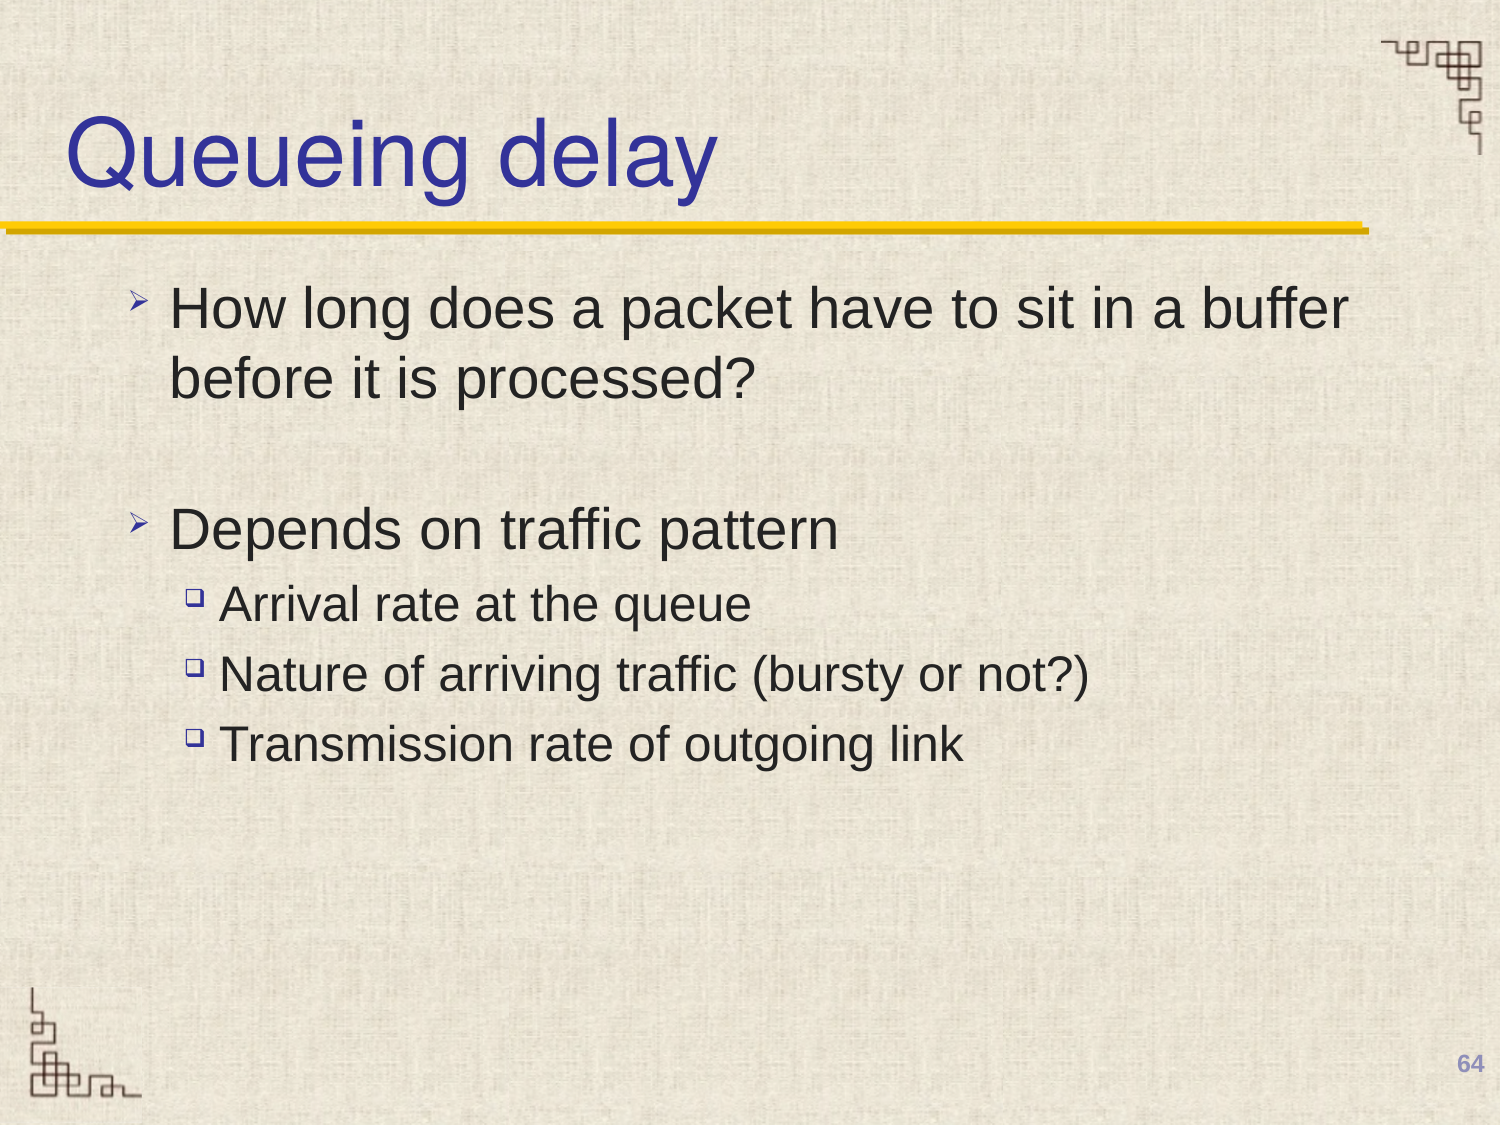

# Queueing delay
How long does a packet have to sit in a buffer before it is processed?
Depends on traffic pattern
Arrival rate at the queue
Nature of arriving traffic (bursty or not?)
Transmission rate of outgoing link

64